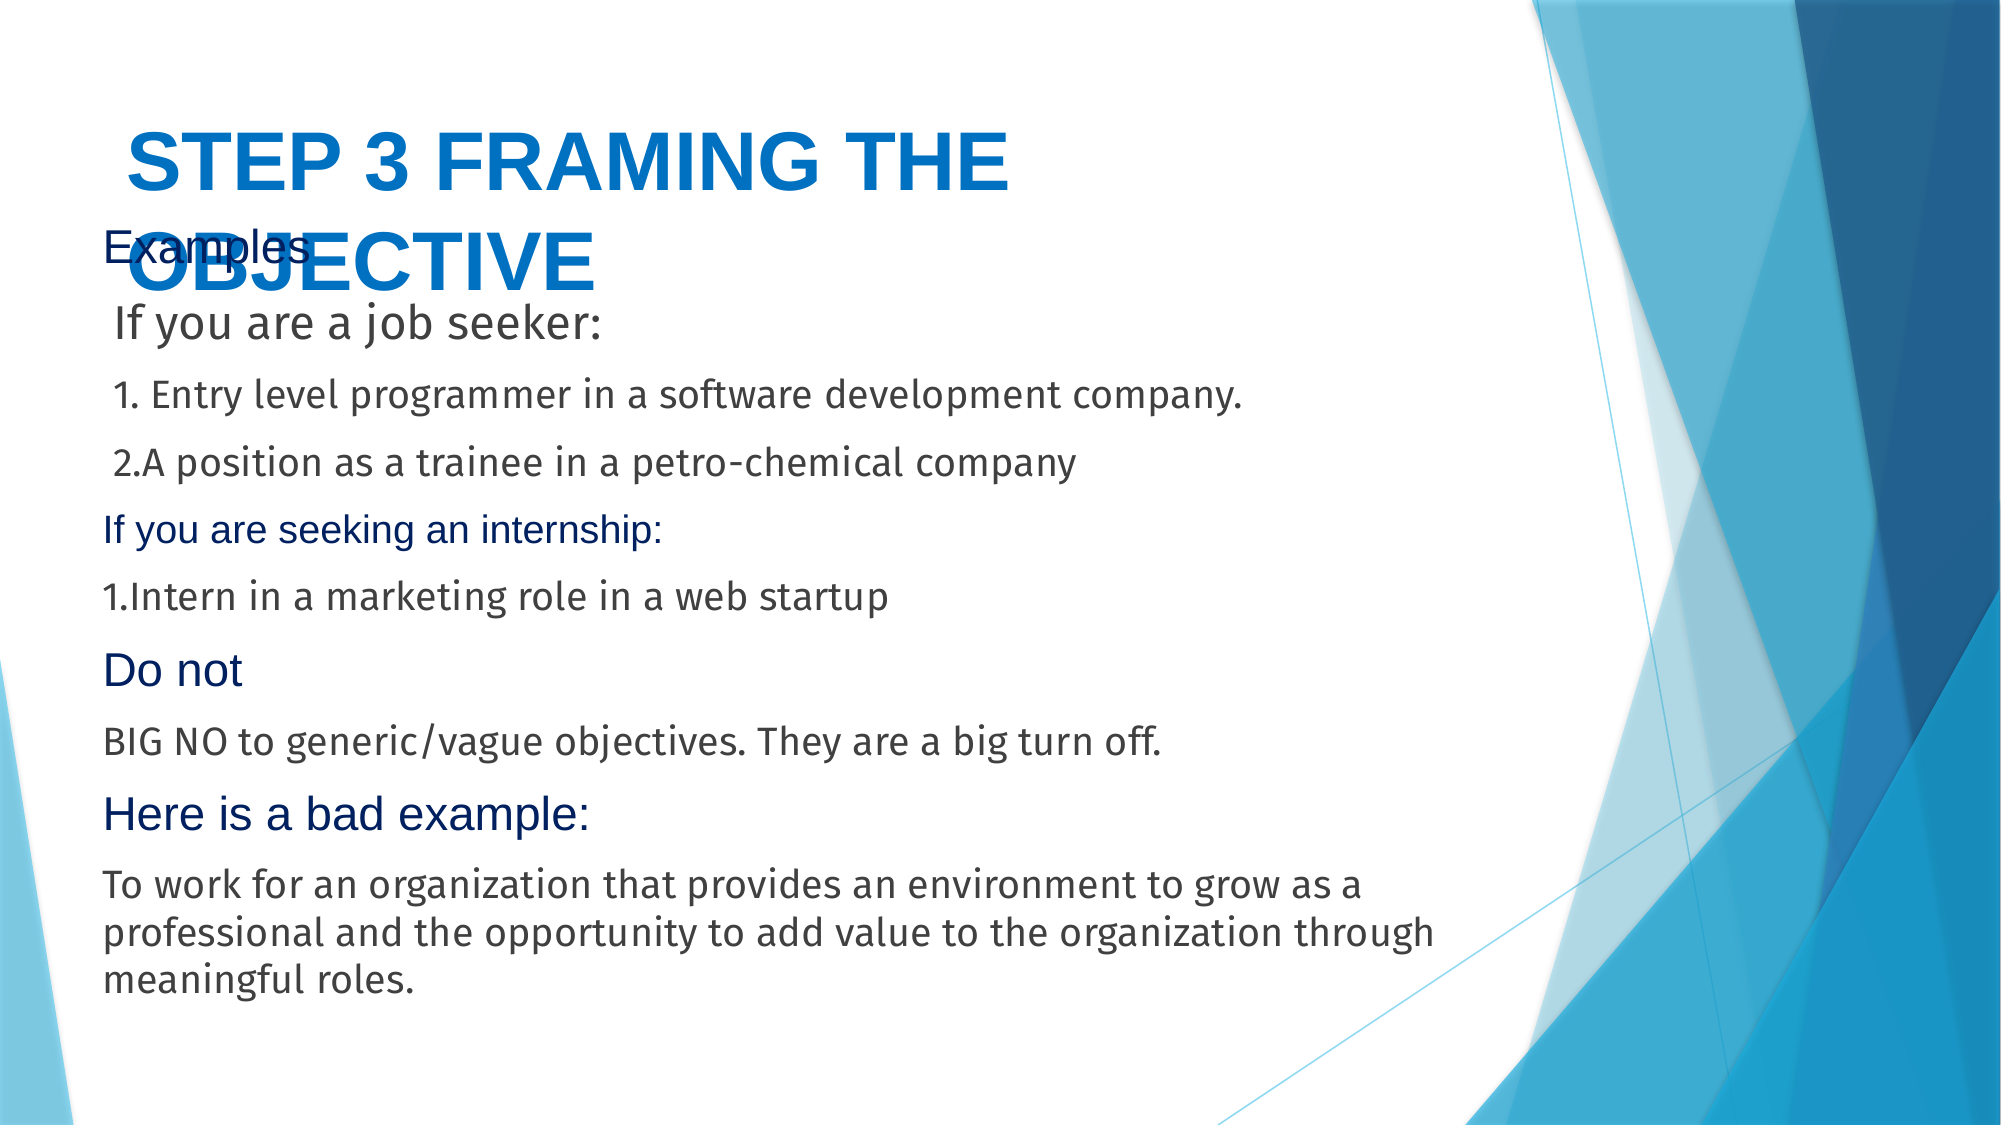

# STEP 3 FRAMING THE OBJECTIVE
Examples
 If you are a job seeker:
 1. Entry level programmer in a software development company.
 2.A position as a trainee in a petro-chemical company
If you are seeking an internship:
1.Intern in a marketing role in a web startup
Do not
BIG NO to generic/vague objectives. They are a big turn off.
Here is a bad example:
To work for an organization that provides an environment to grow as a professional and the opportunity to add value to the organization through meaningful roles.